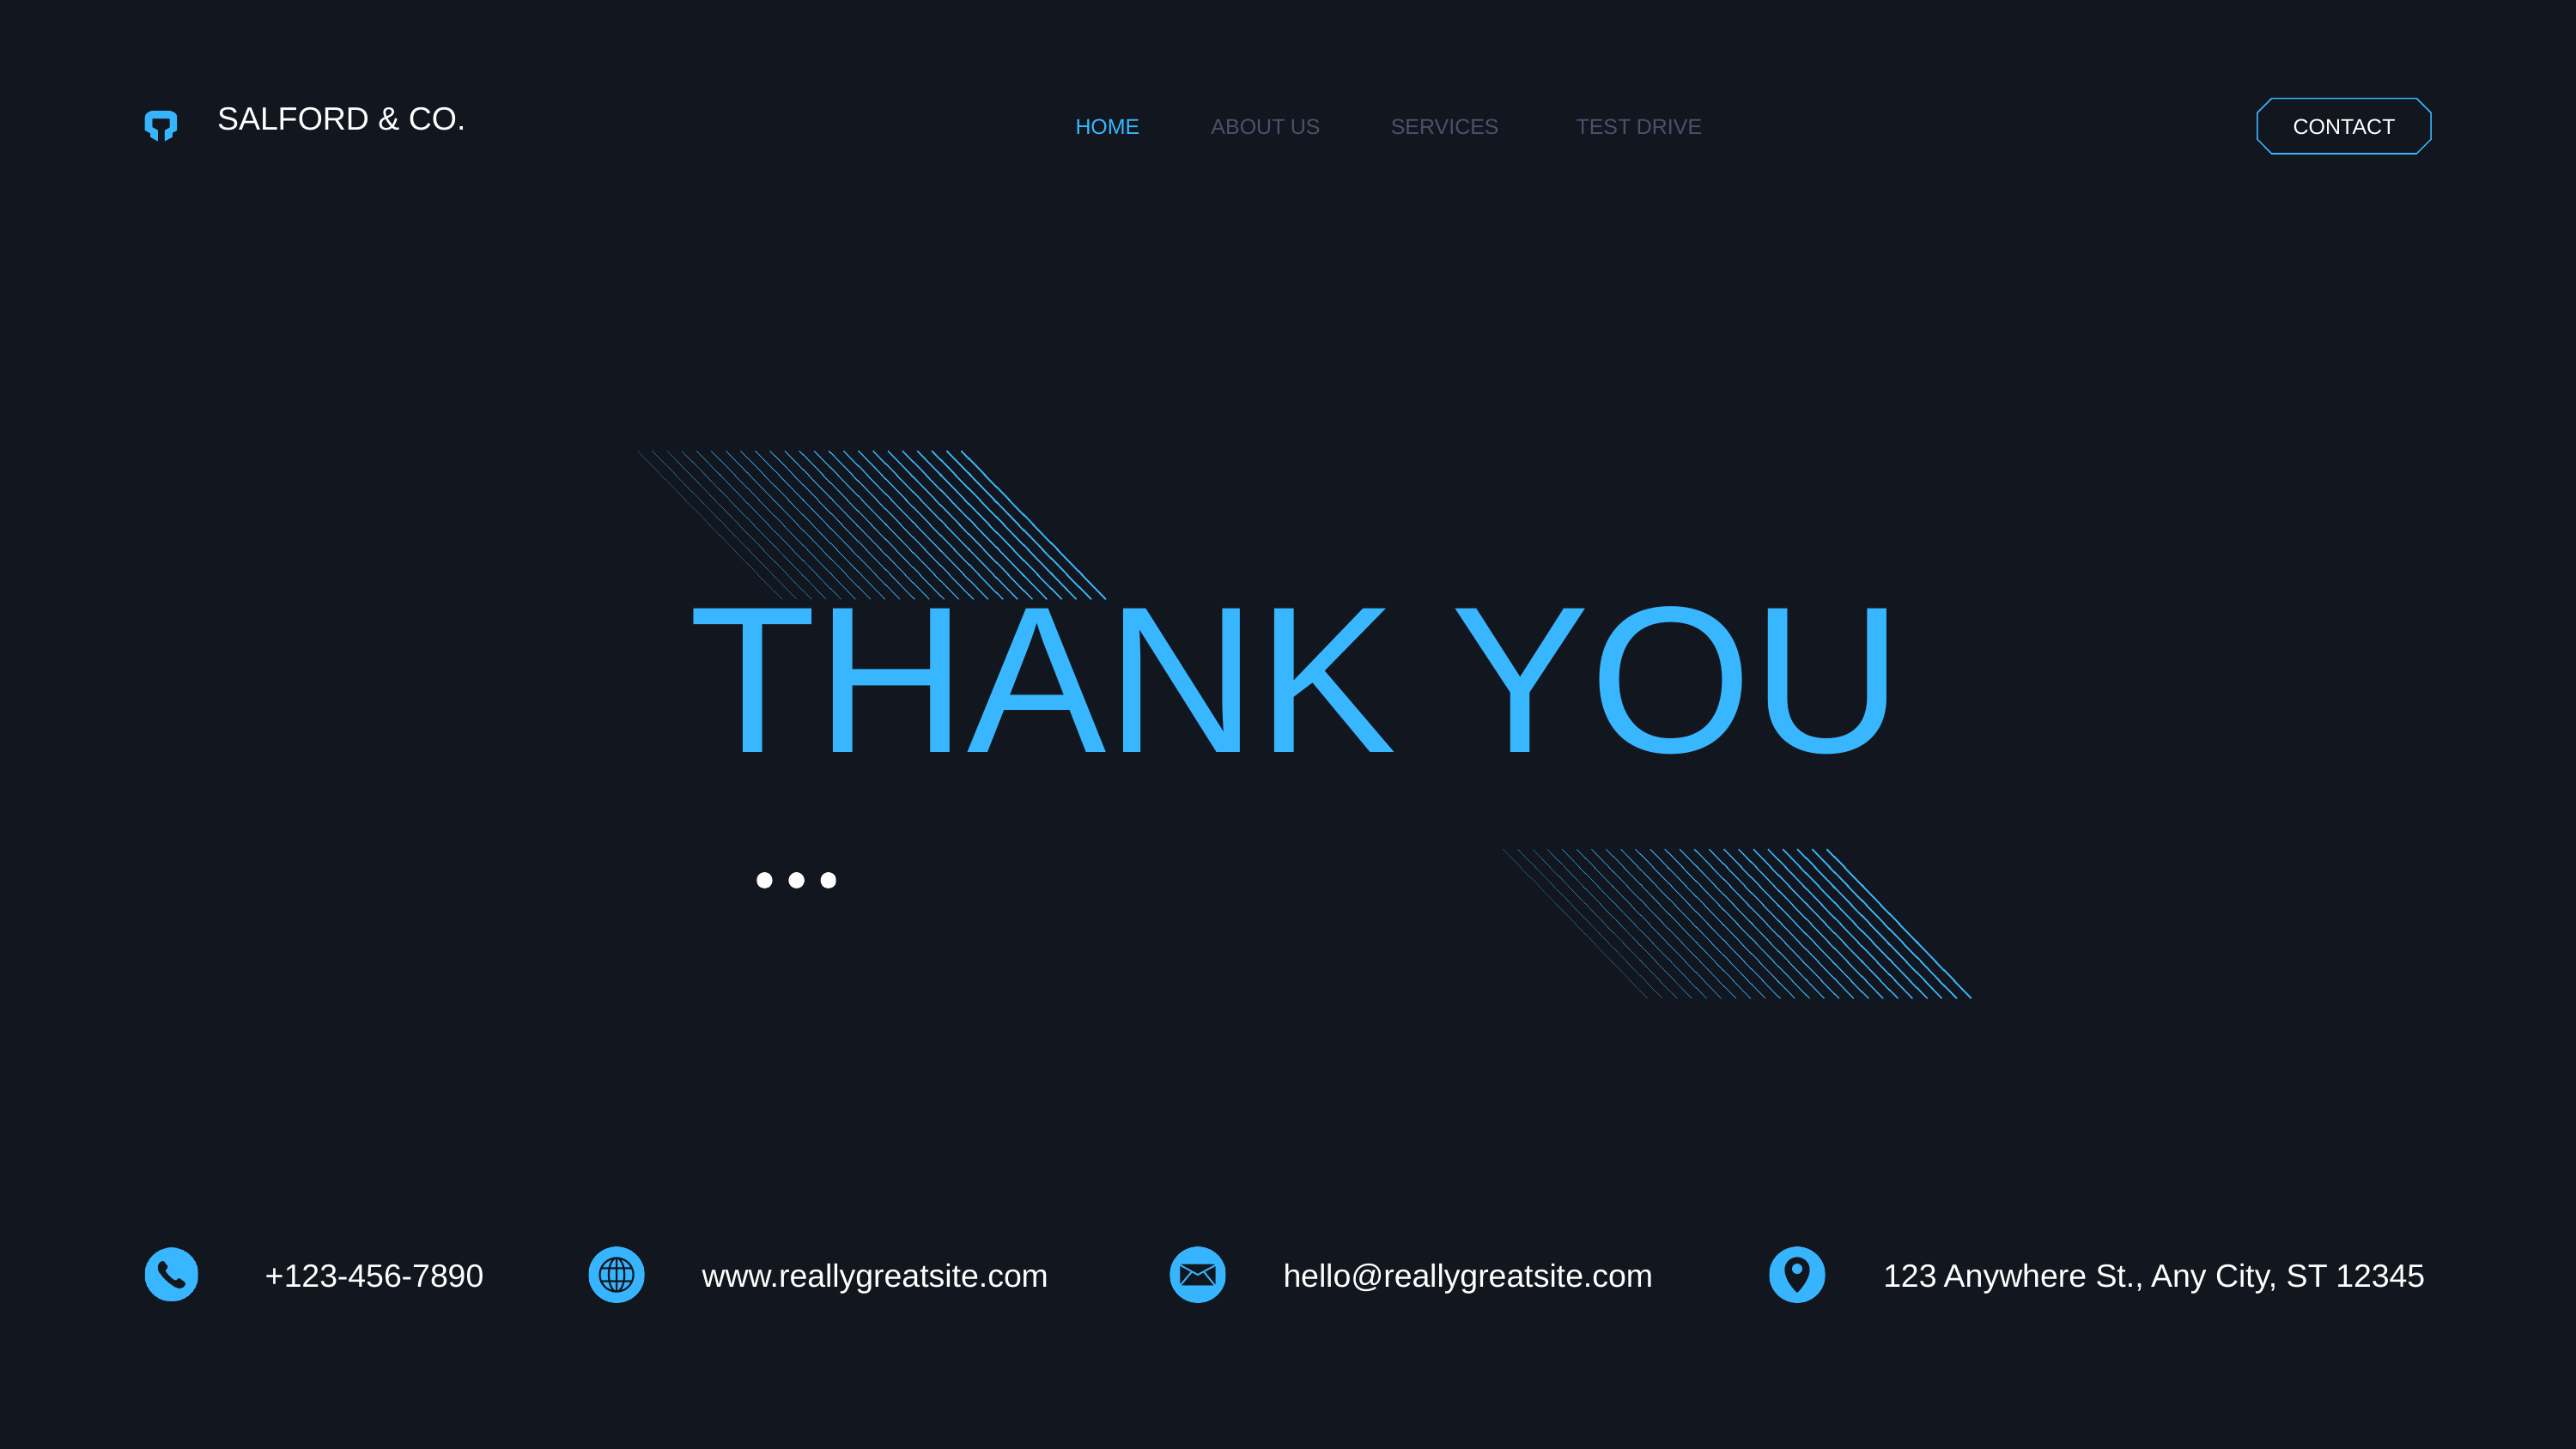

HOME
ABOUT US
SERVICES
TEST DRIVE
CONTACT
SALFORD & CO.

THANK YOU

+123-456-7890
www.reallygreatsite.com
hello@reallygreatsite.com
123 Anywhere St., Any City, ST 12345